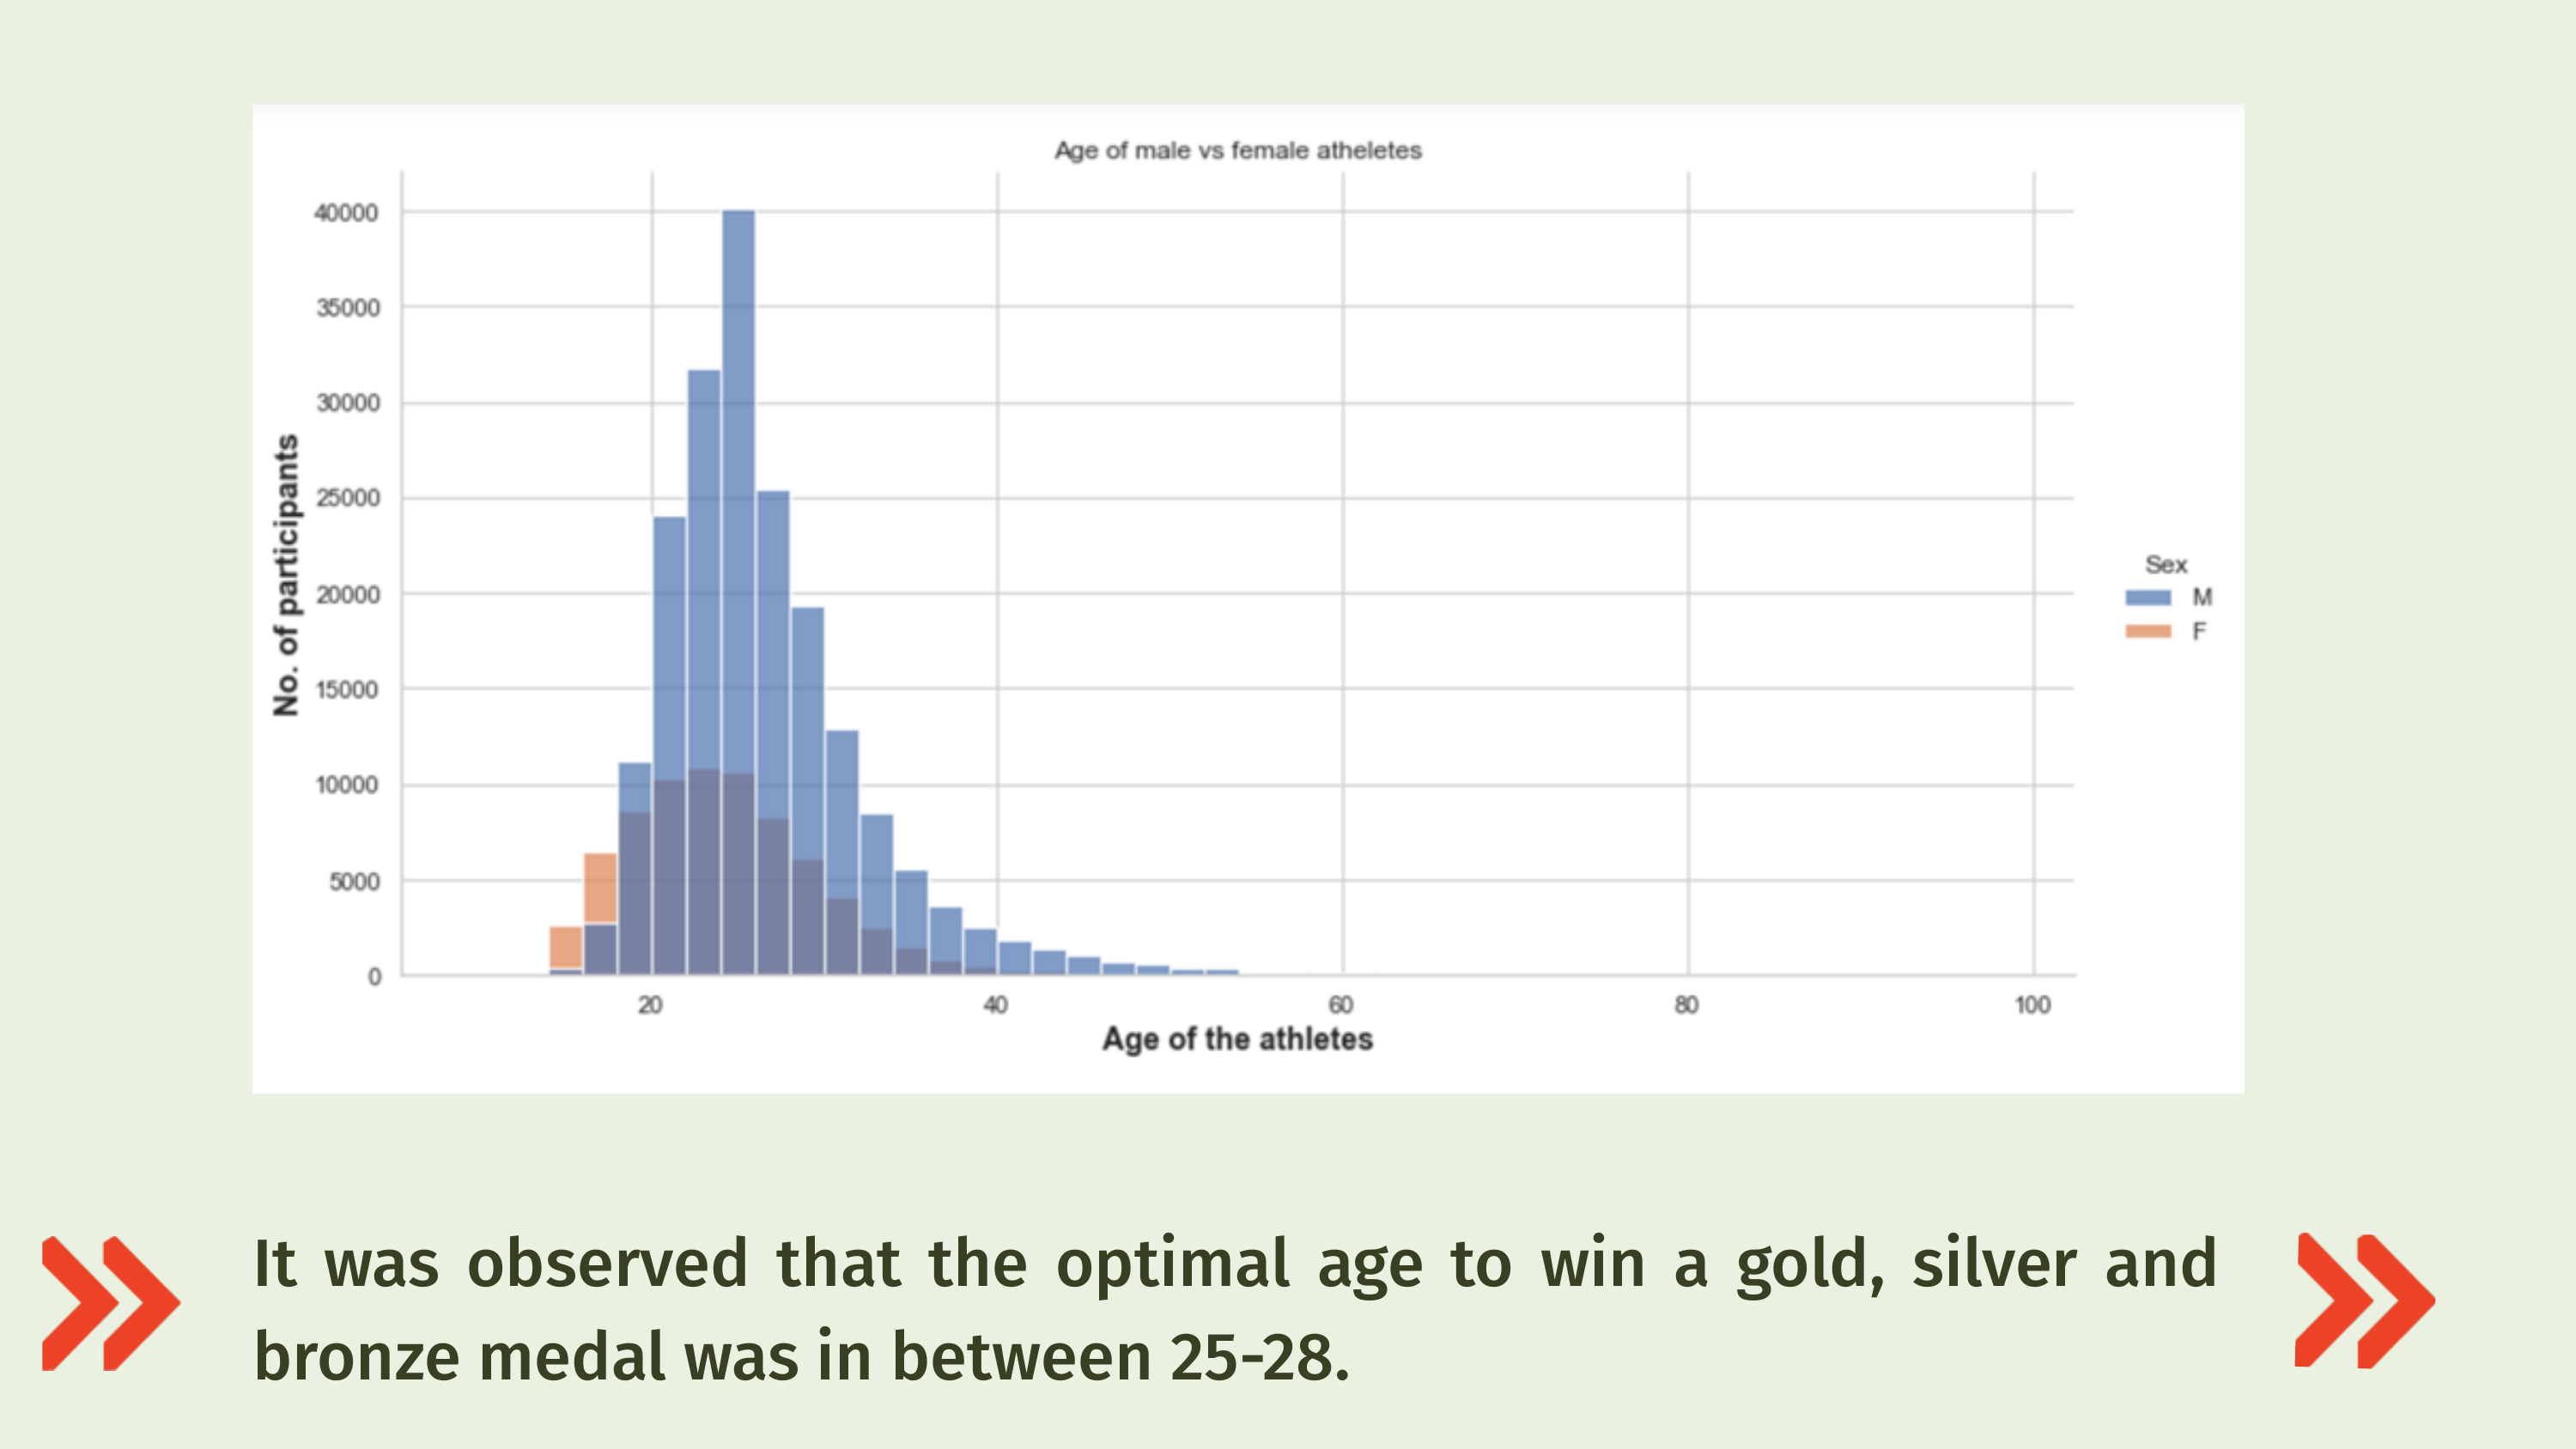

It was observed that the optimal age to win a gold, silver and bronze medal was in between 25-28.